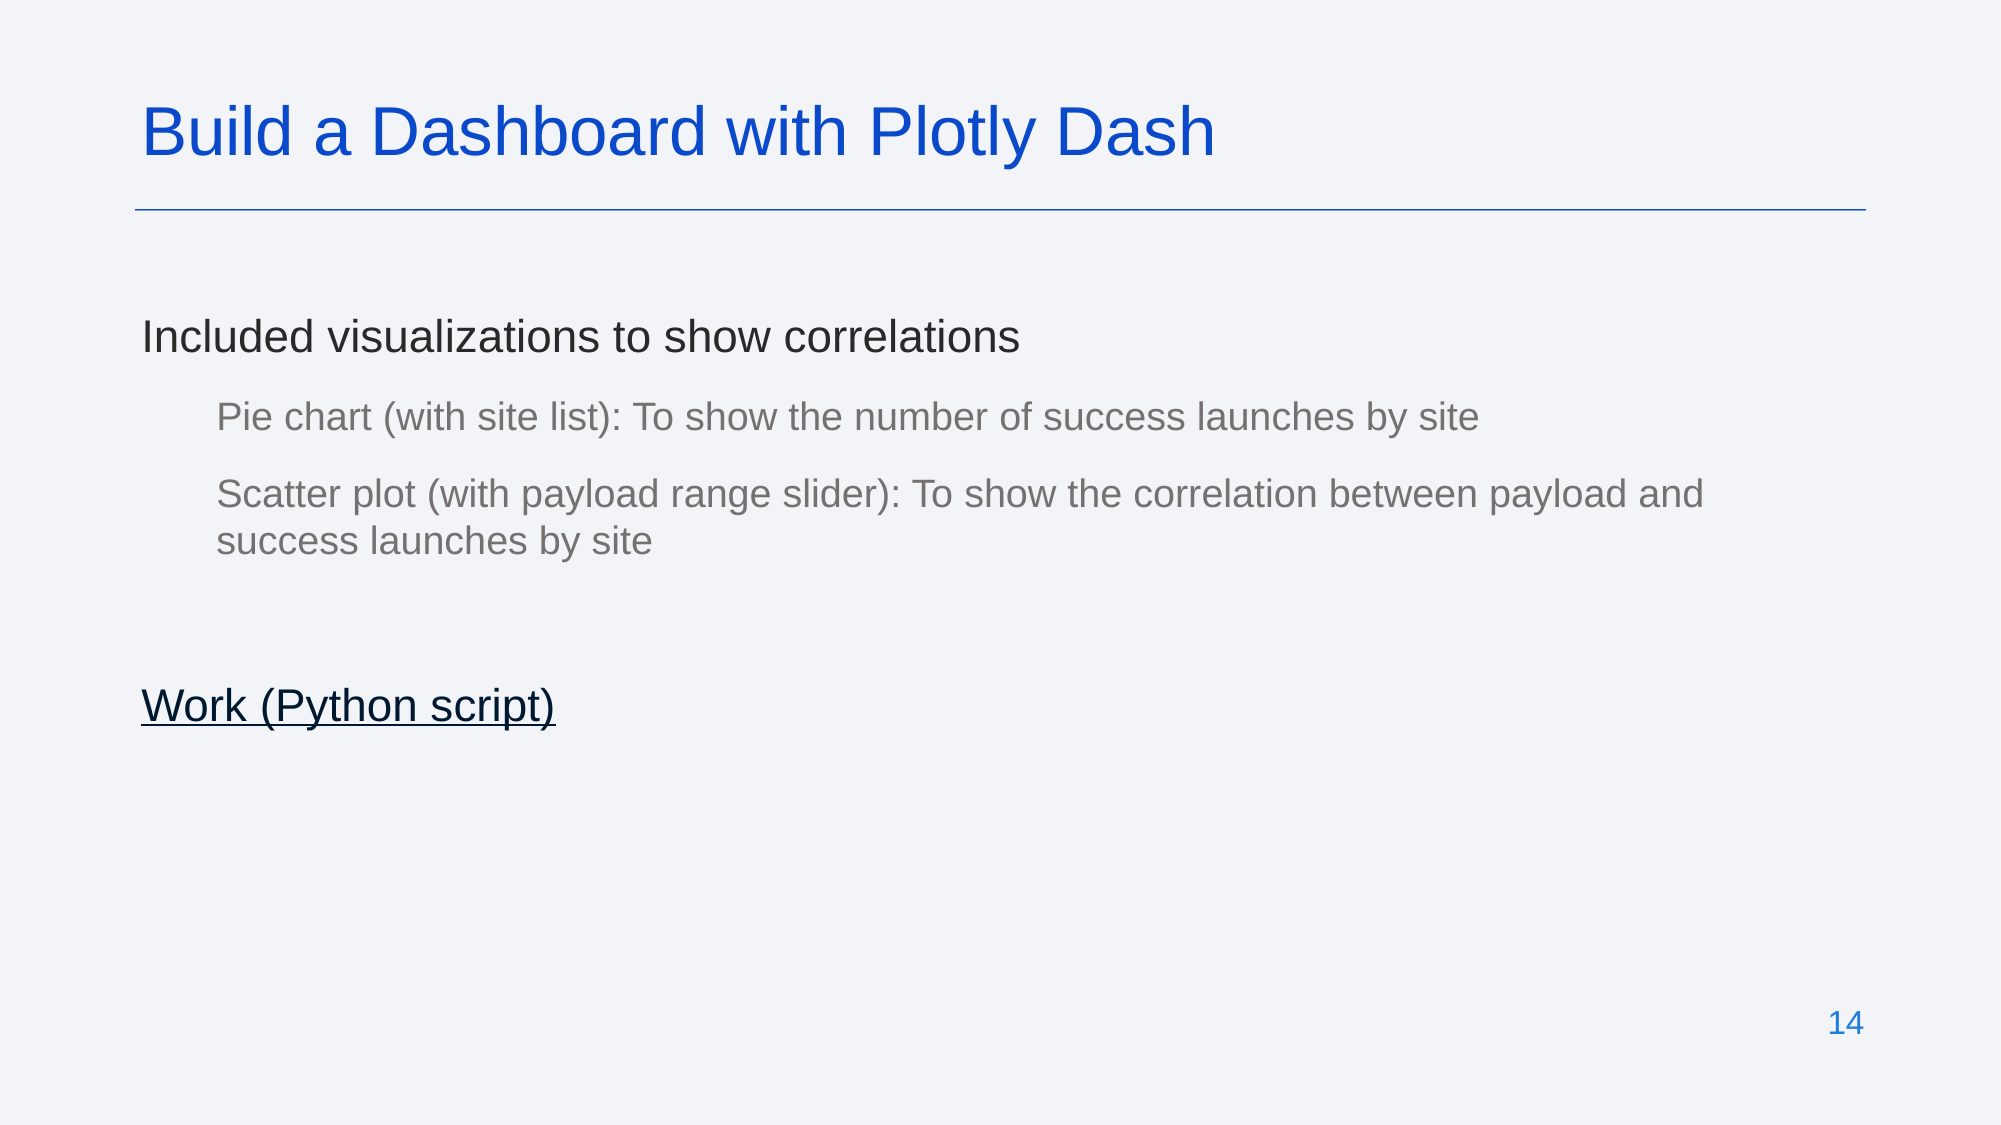

Build a Dashboard with Plotly Dash
Included visualizations to show correlations
Pie chart (with site list): To show the number of success launches by site
Scatter plot (with payload range slider): To show the correlation between payload and success launches by site

Work (Python script)

14